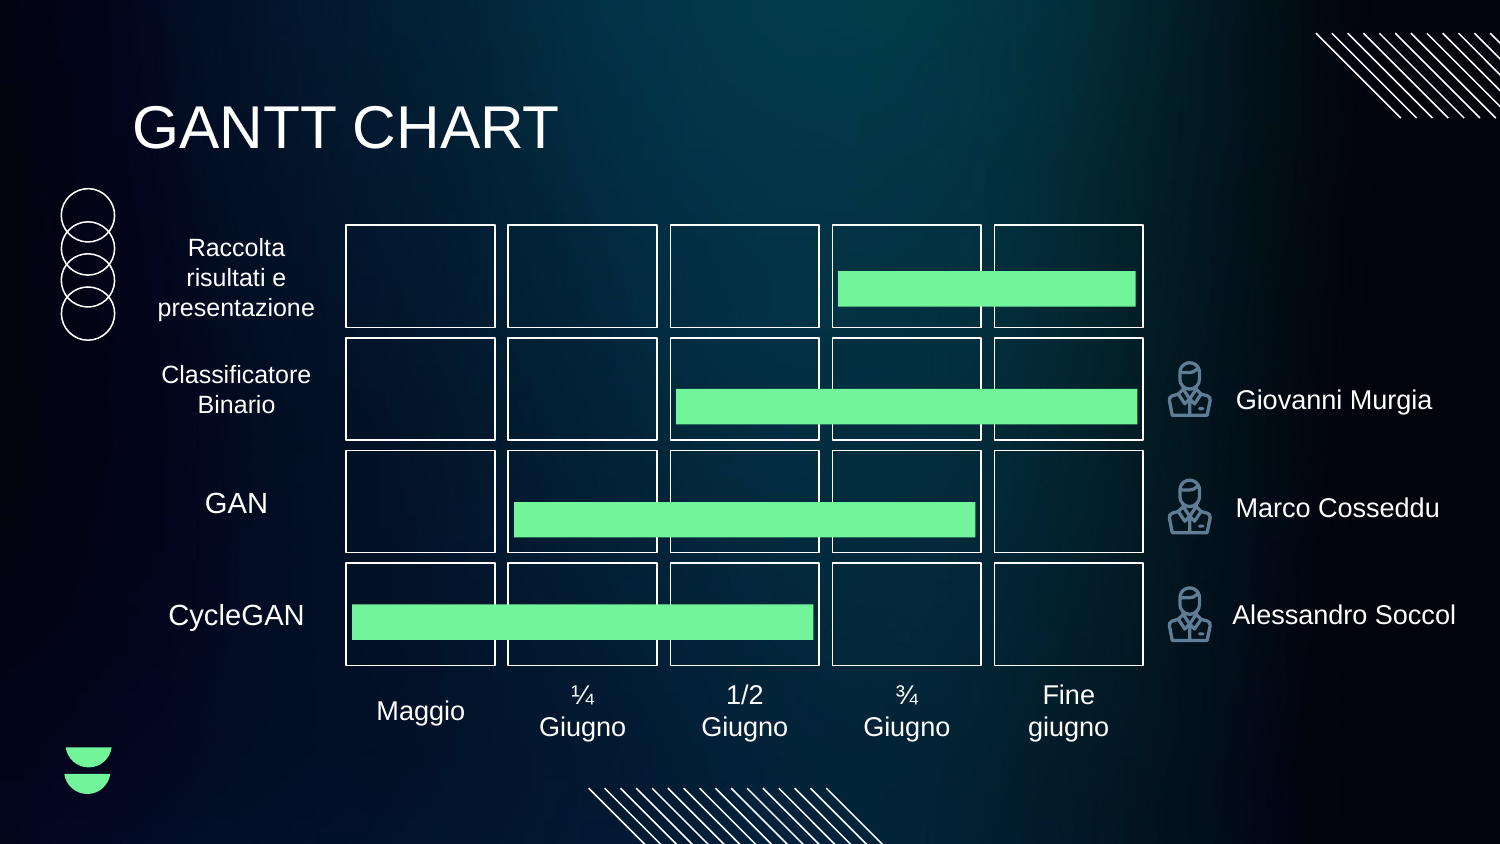

# GANTT CHART

Raccolta risultati e presentazione

Classificatore Binario
Giovanni Murgia

GAN
Marco Cosseddu

CycleGAN
Alessandro Soccol

Maggio
¼ Giugno
1/2 Giugno
¾ Giugno
Fine giugno